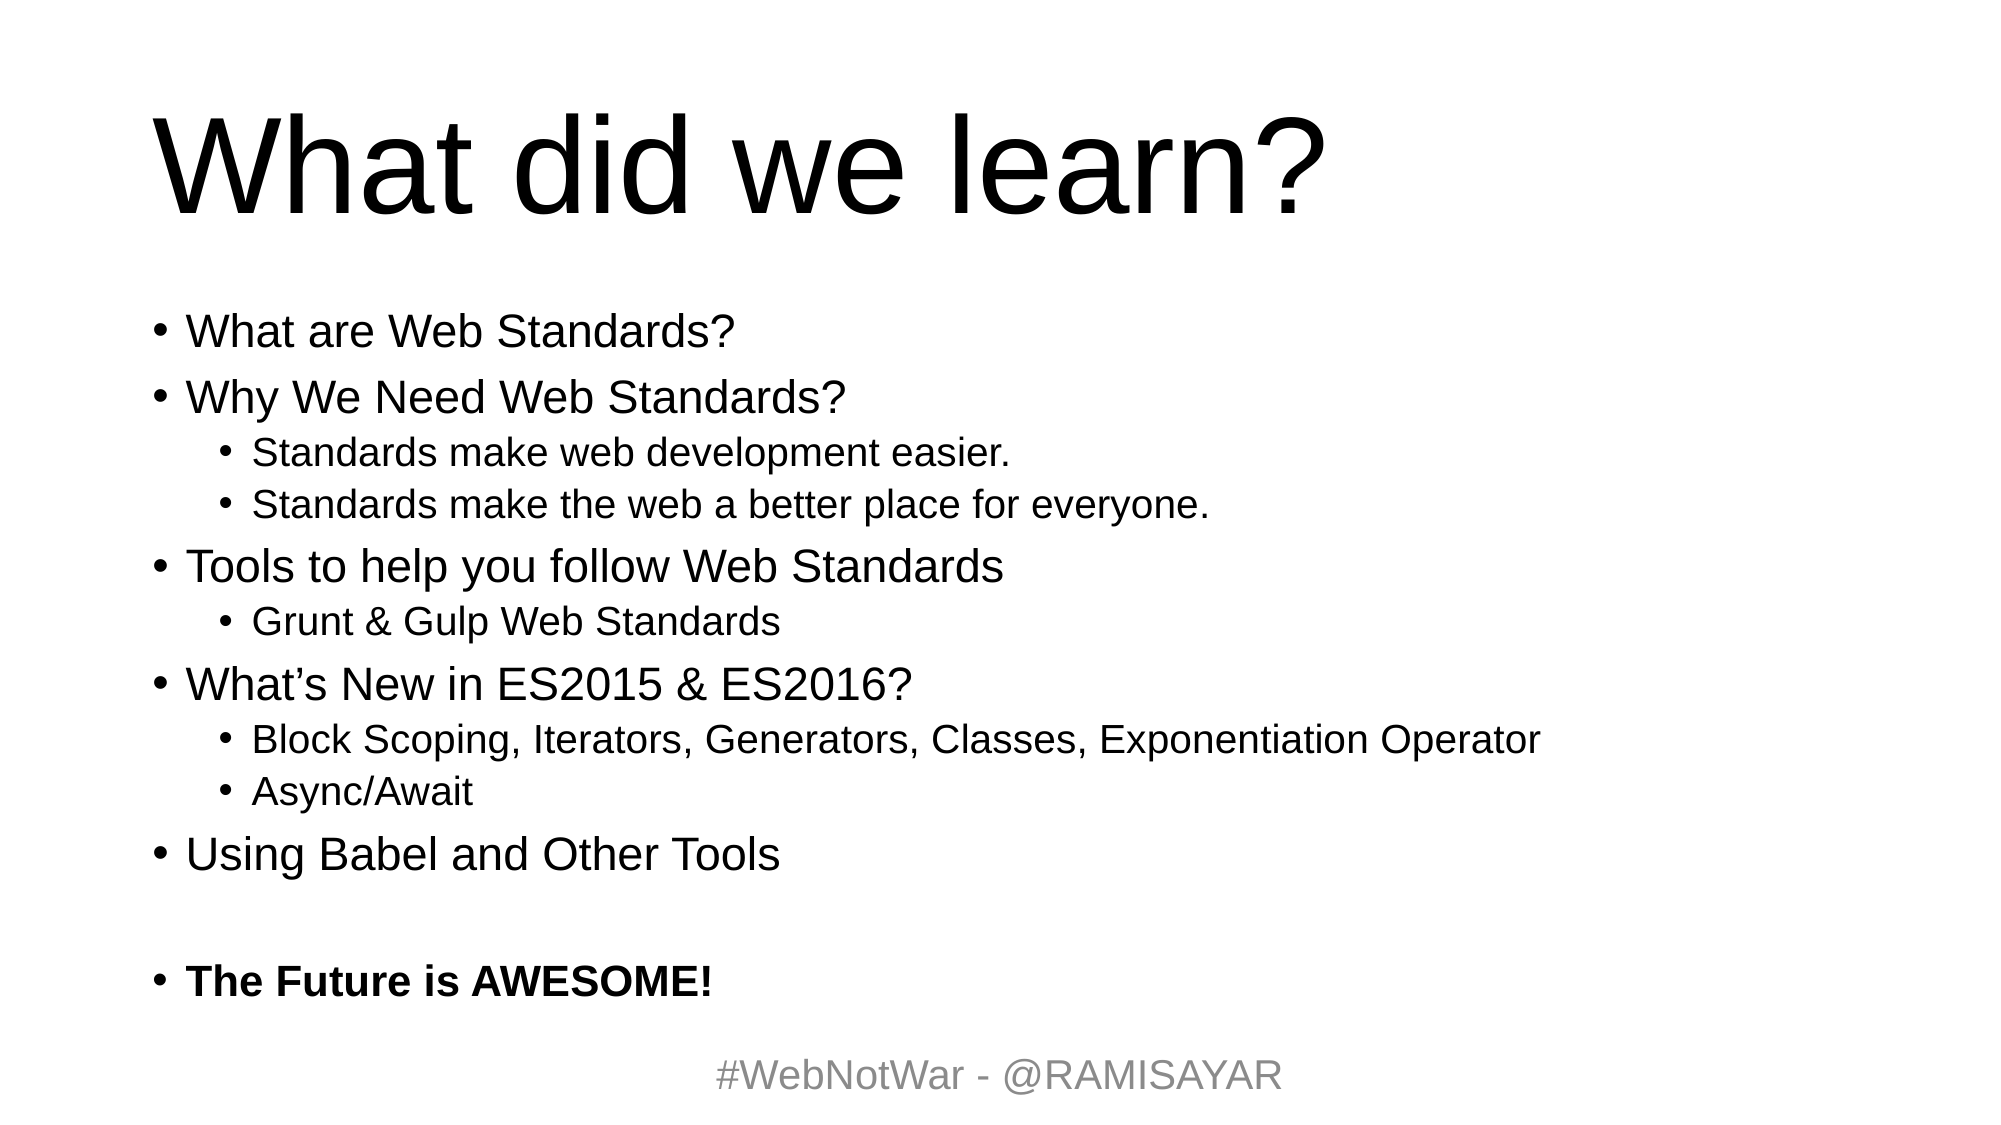

# What did we learn?
What are Web Standards?
Why We Need Web Standards?
Standards make web development easier.
Standards make the web a better place for everyone.
Tools to help you follow Web Standards
Grunt & Gulp Web Standards
What’s New in ES2015 & ES2016?
Block Scoping, Iterators, Generators, Classes, Exponentiation Operator
Async/Await
Using Babel and Other Tools

The Future is AWESOME!

#WebNotWar - @RAMISAYAR